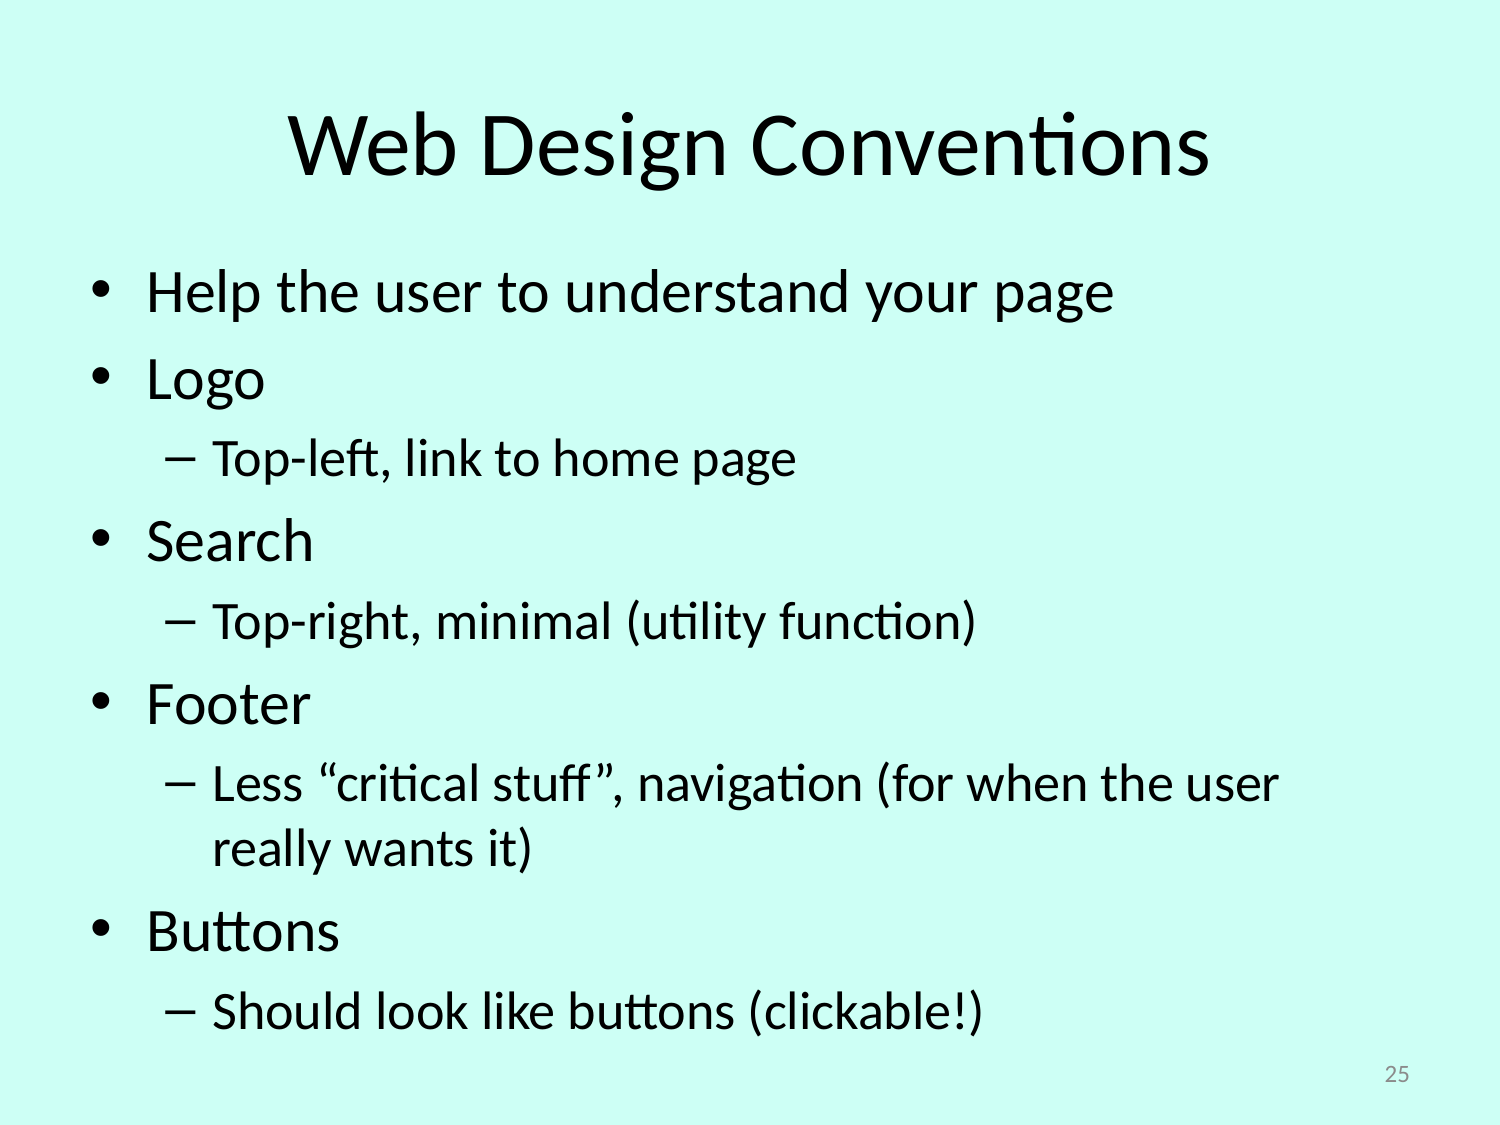

# Web Design Conventions
Help the user to understand your page
Logo
Top-left, link to home page
Search
Top-right, minimal (utility function)
Footer
Less “critical stuff”, navigation (for when the user really wants it)
Buttons
Should look like buttons (clickable!)
25